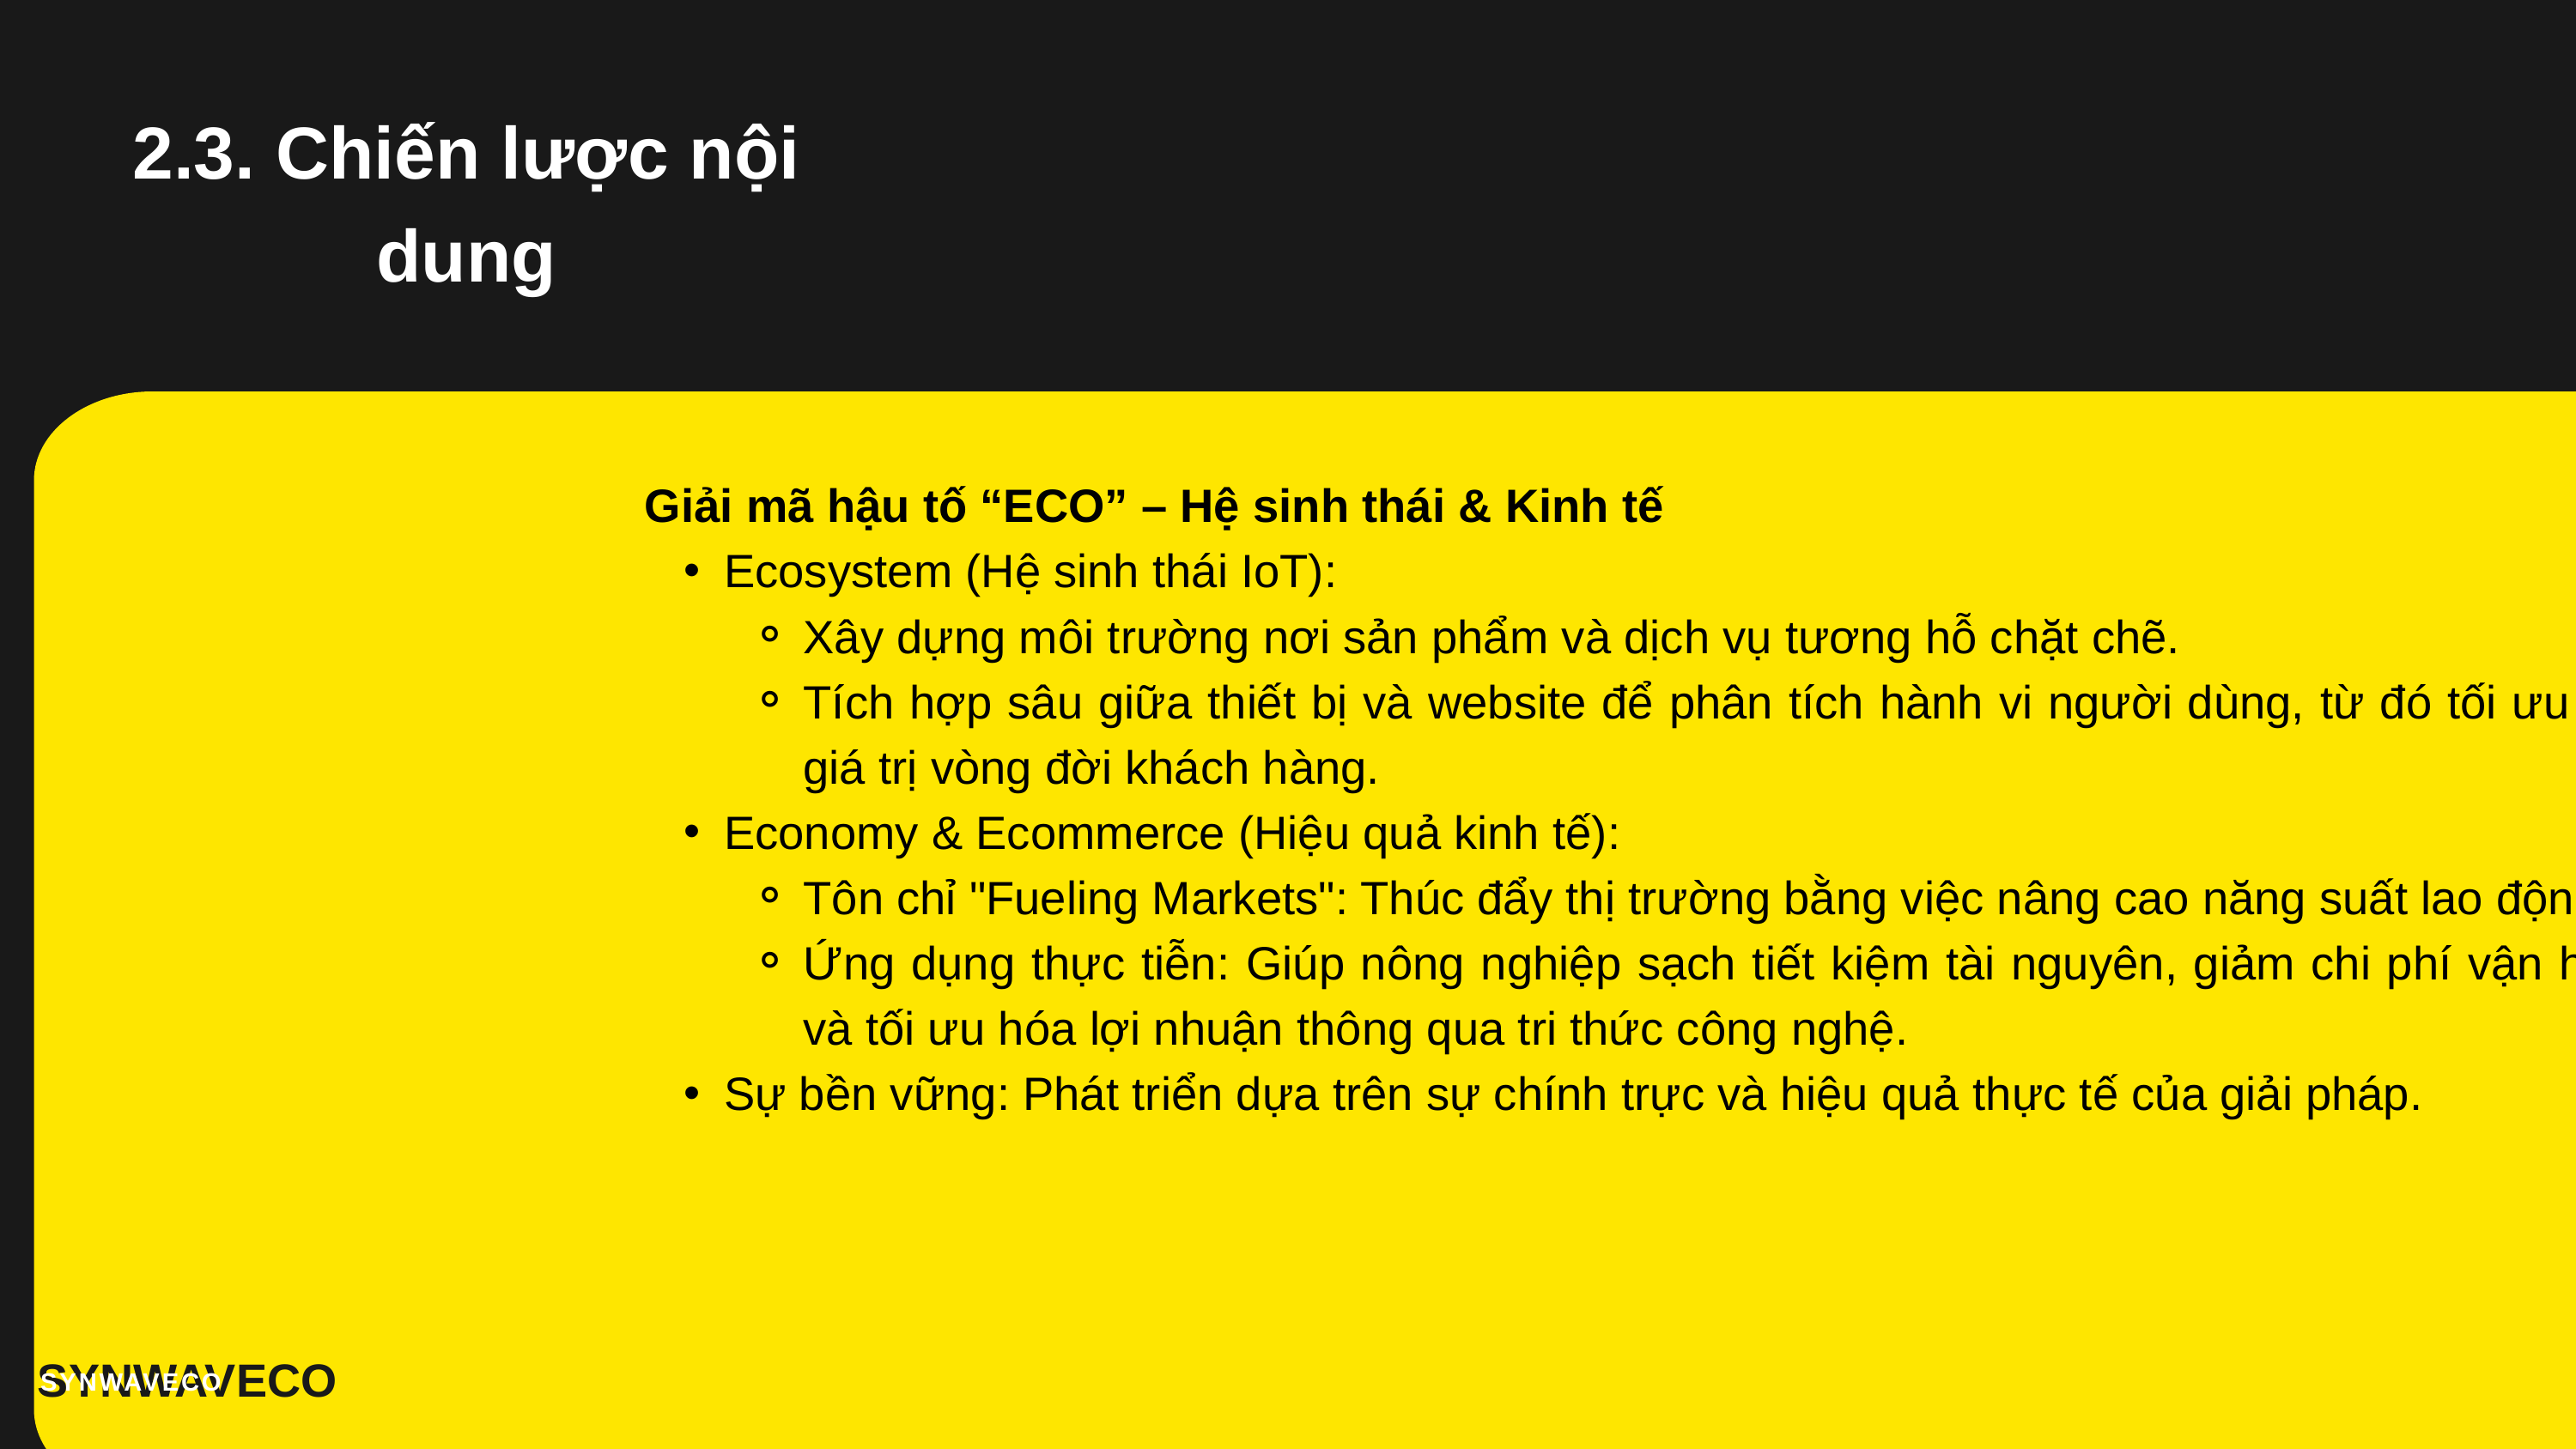

2.3. Chiến lược nội dung

Giải mã hậu tố “ECO” – Hệ sinh thái & Kinh tế
Ecosystem (Hệ sinh thái IoT):
Xây dựng môi trường nơi sản phẩm và dịch vụ tương hỗ chặt chẽ.
Tích hợp sâu giữa thiết bị và website để phân tích hành vi người dùng, từ đó tối ưu hóa giá trị vòng đời khách hàng.
Economy & Ecommerce (Hiệu quả kinh tế):
Tôn chỉ "Fueling Markets": Thúc đẩy thị trường bằng việc nâng cao năng suất lao động.
Ứng dụng thực tiễn: Giúp nông nghiệp sạch tiết kiệm tài nguyên, giảm chi phí vận hành và tối ưu hóa lợi nhuận thông qua tri thức công nghệ.
Sự bền vững: Phát triển dựa trên sự chính trực và hiệu quả thực tế của giải pháp.

SYNWAVECO
SYNWAVECO